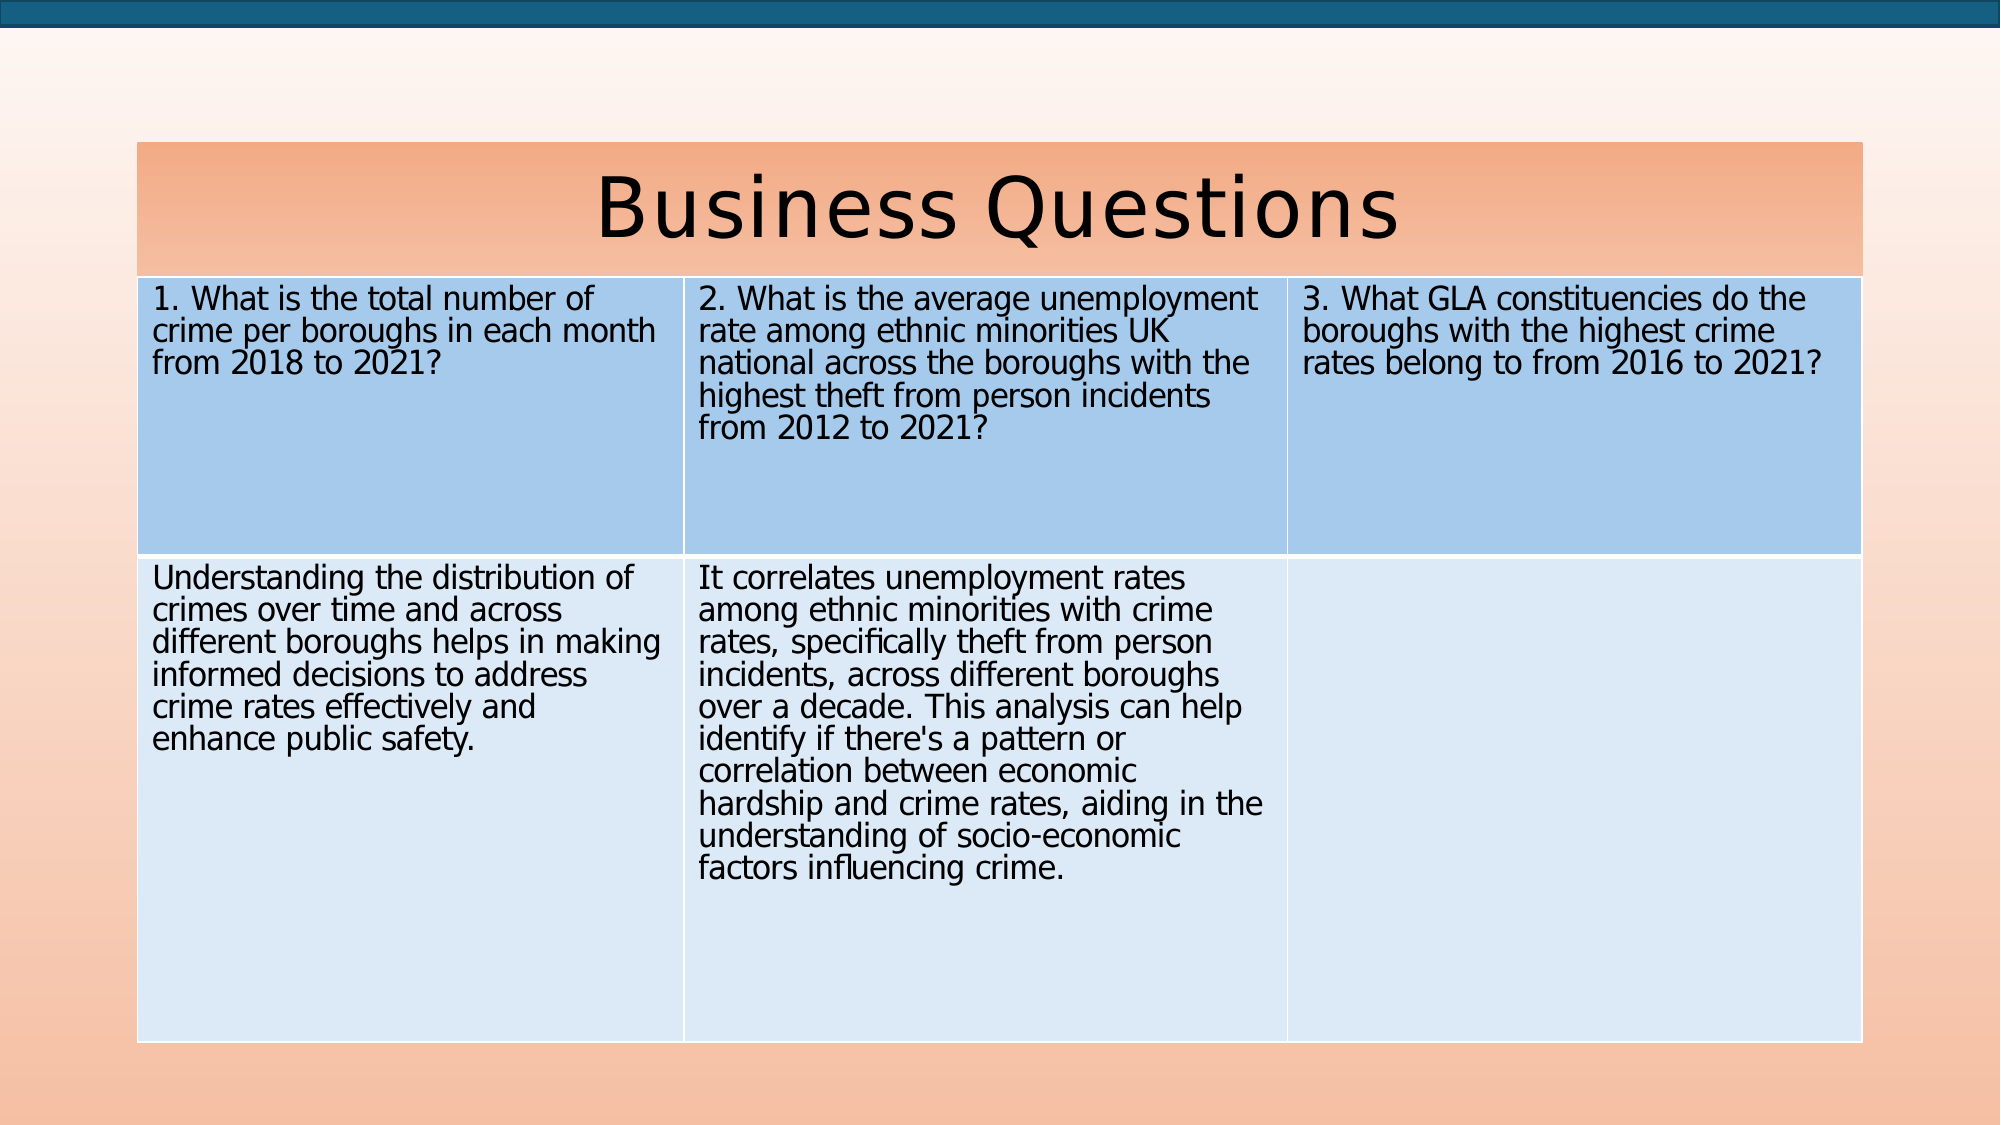

# Business Questions
| 1. What is the total number of crime per boroughs in each month from 2018 to 2021? | 2. What is the average unemployment rate among ethnic minorities UK national across the boroughs with the highest theft from person incidents from 2012 to 2021? | 3. What GLA constituencies do the boroughs with the highest crime rates belong to from 2016 to 2021? |
| --- | --- | --- |
| Understanding the distribution of crimes over time and across different boroughs helps in making informed decisions to address crime rates effectively and enhance public safety. | It correlates unemployment rates among ethnic minorities with crime rates, specifically theft from person incidents, across different boroughs over a decade. This analysis can help identify if there's a pattern or correlation between economic hardship and crime rates, aiding in the understanding of socio-economic factors influencing crime. |  |